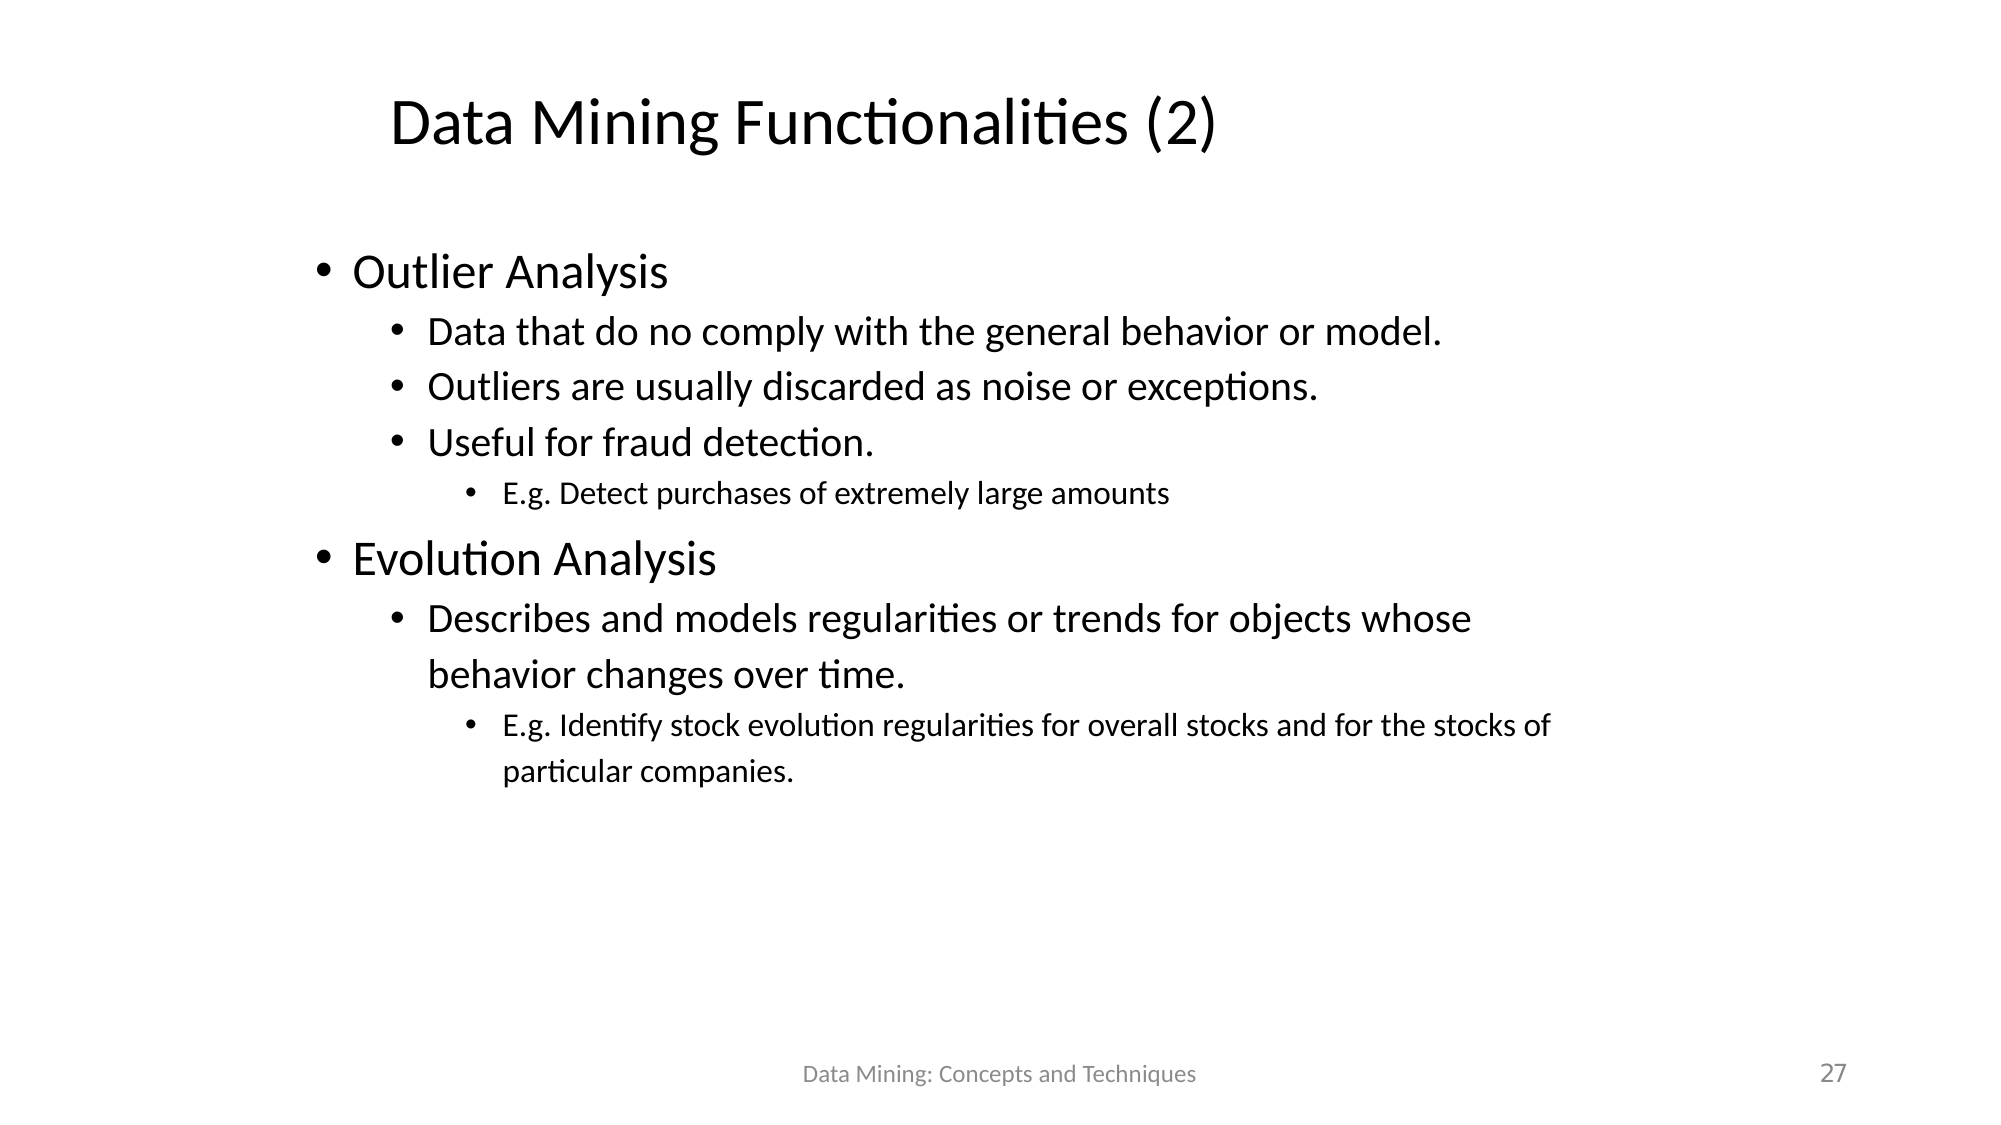

# Data Mining Functionalities (2)
Outlier Analysis
Data that do no comply with the general behavior or model.
Outliers are usually discarded as noise or exceptions.
Useful for fraud detection.
E.g. Detect purchases of extremely large amounts
Evolution Analysis
Describes and models regularities or trends for objects whose
	behavior changes over time.
E.g. Identify stock evolution regularities for overall stocks and for the stocks of
	particular companies.
Data Mining: Concepts and Techniques
27